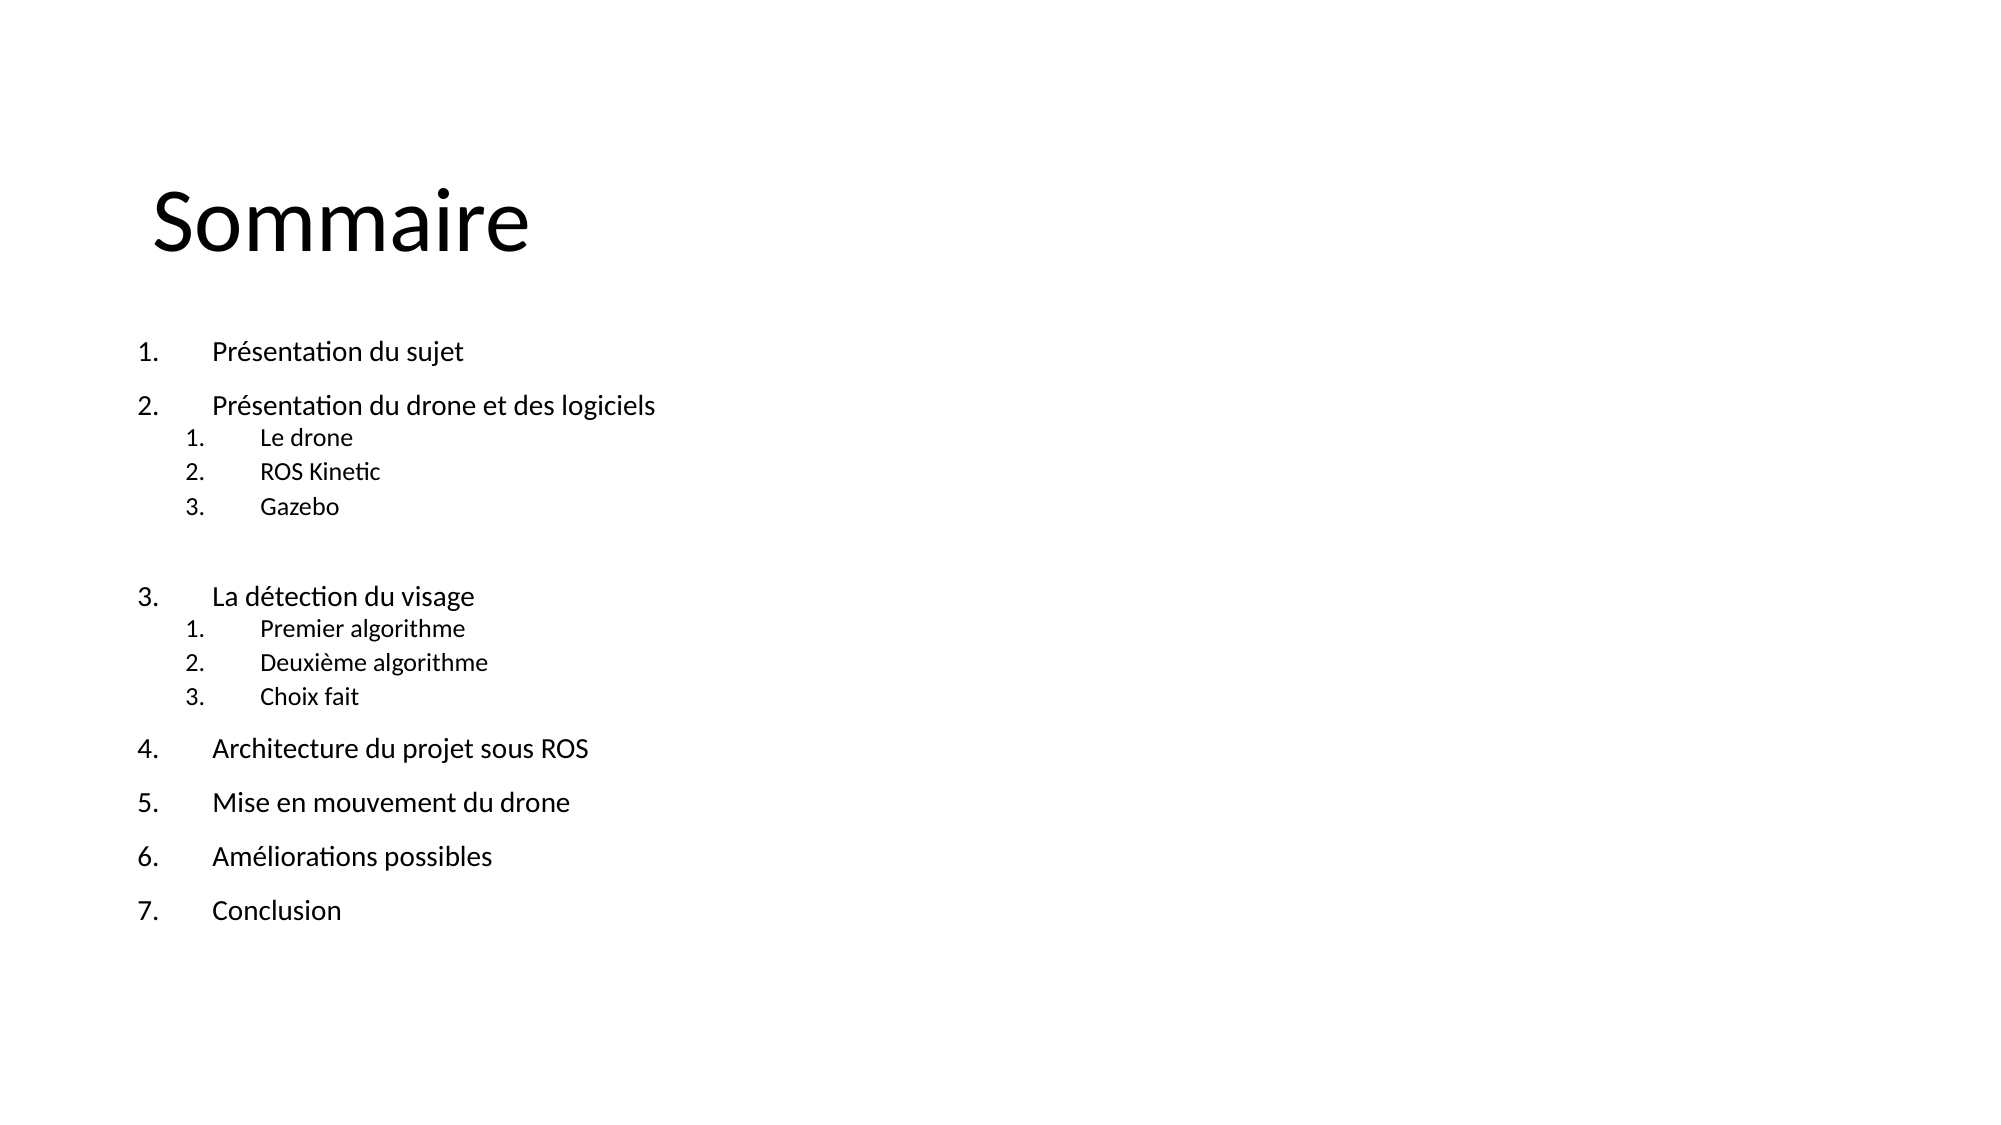

# Sommaire
Présentation du sujet
Présentation du drone et des logiciels
Le drone
ROS Kinetic
Gazebo

La détection du visage
Premier algorithme
Deuxième algorithme
Choix fait
Architecture du projet sous ROS
Mise en mouvement du drone
Améliorations possibles
Conclusion